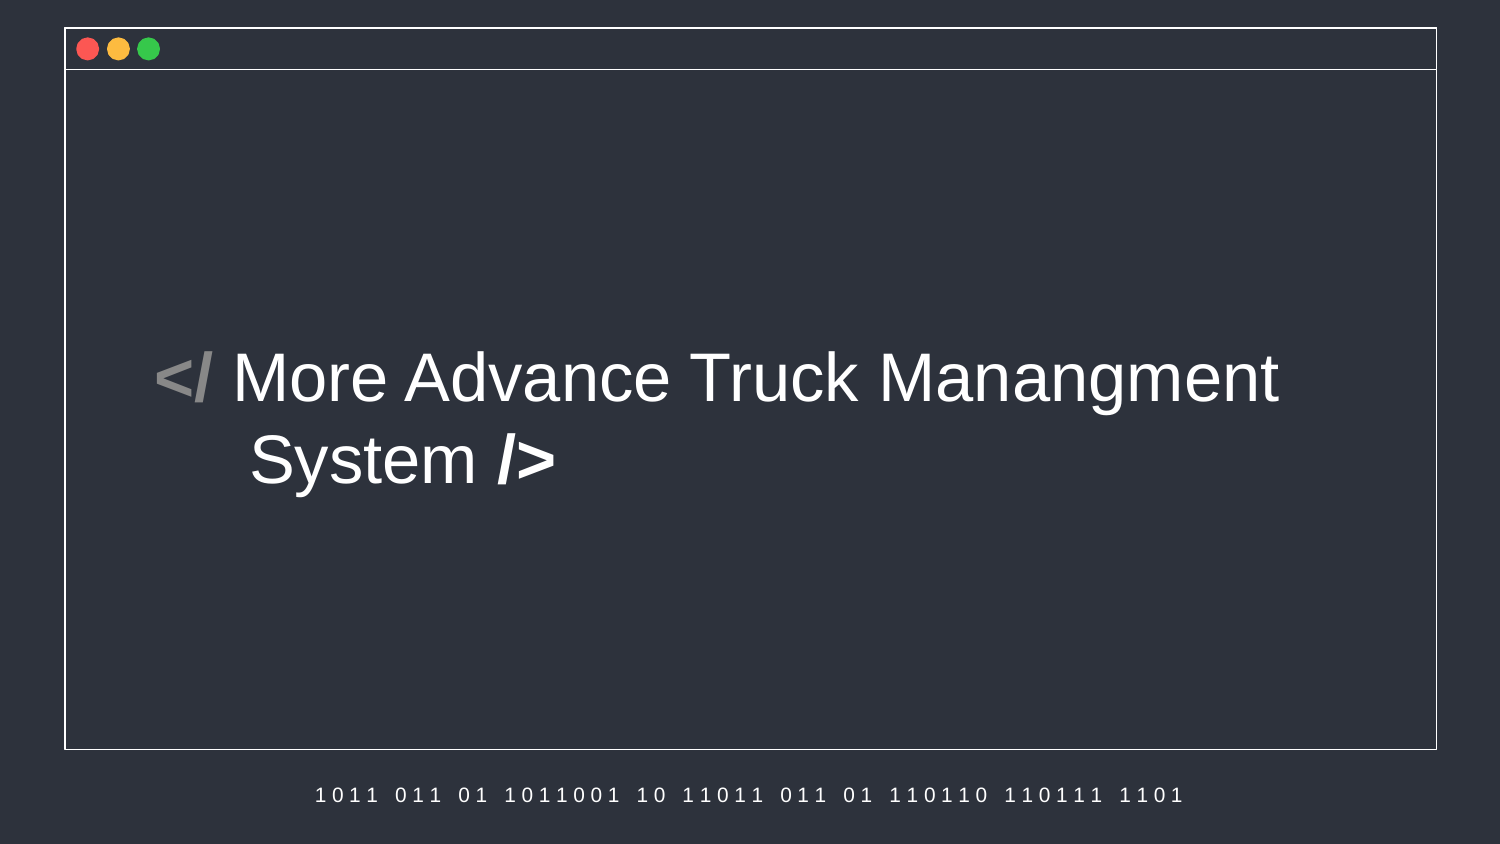

</ More Advance Truck Manangment
     System />